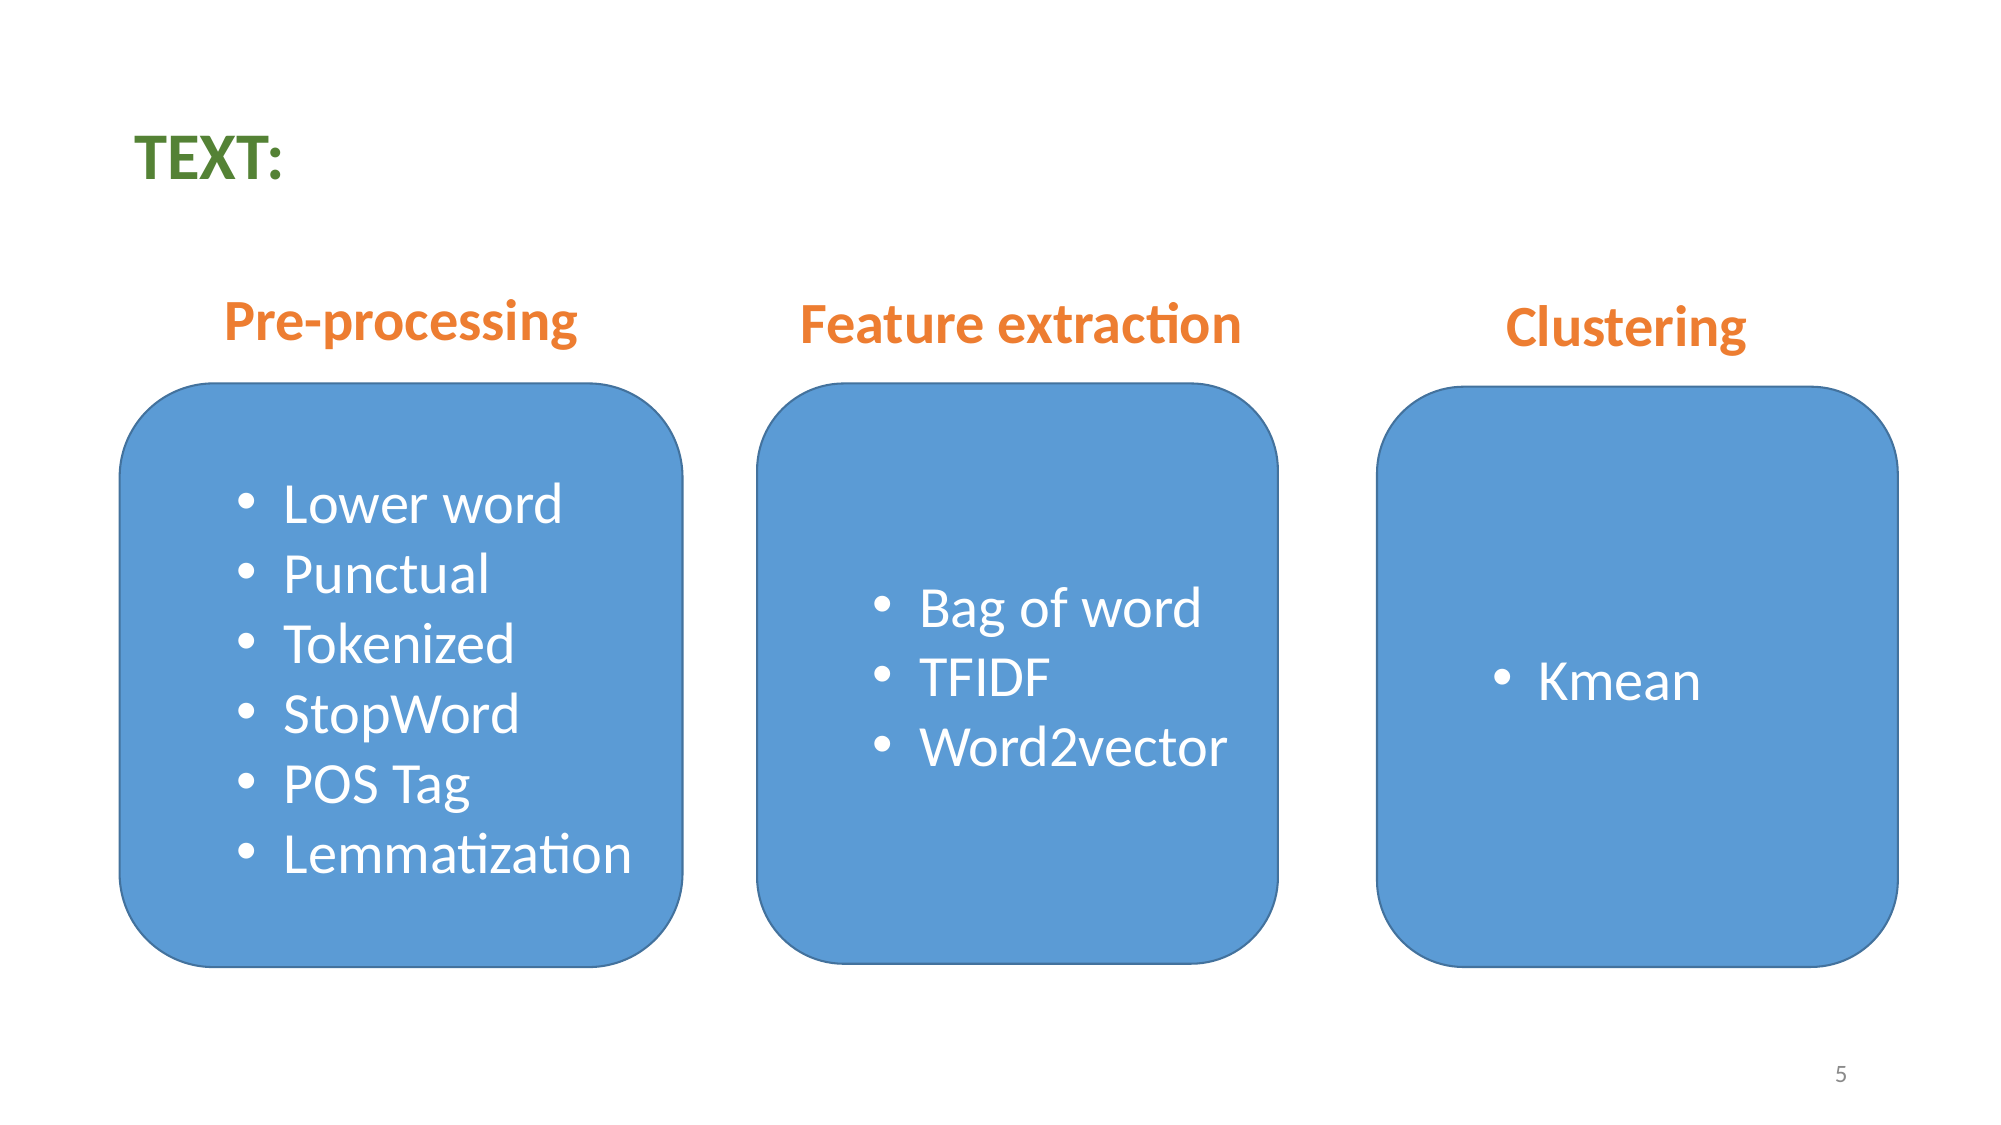

TEXT:
Pre-processing
Feature extraction
Clustering
Lower word
Punctual
Tokenized
StopWord
POS Tag
Lemmatization
Bag of word
TFIDF
Word2vector
Kmean
5